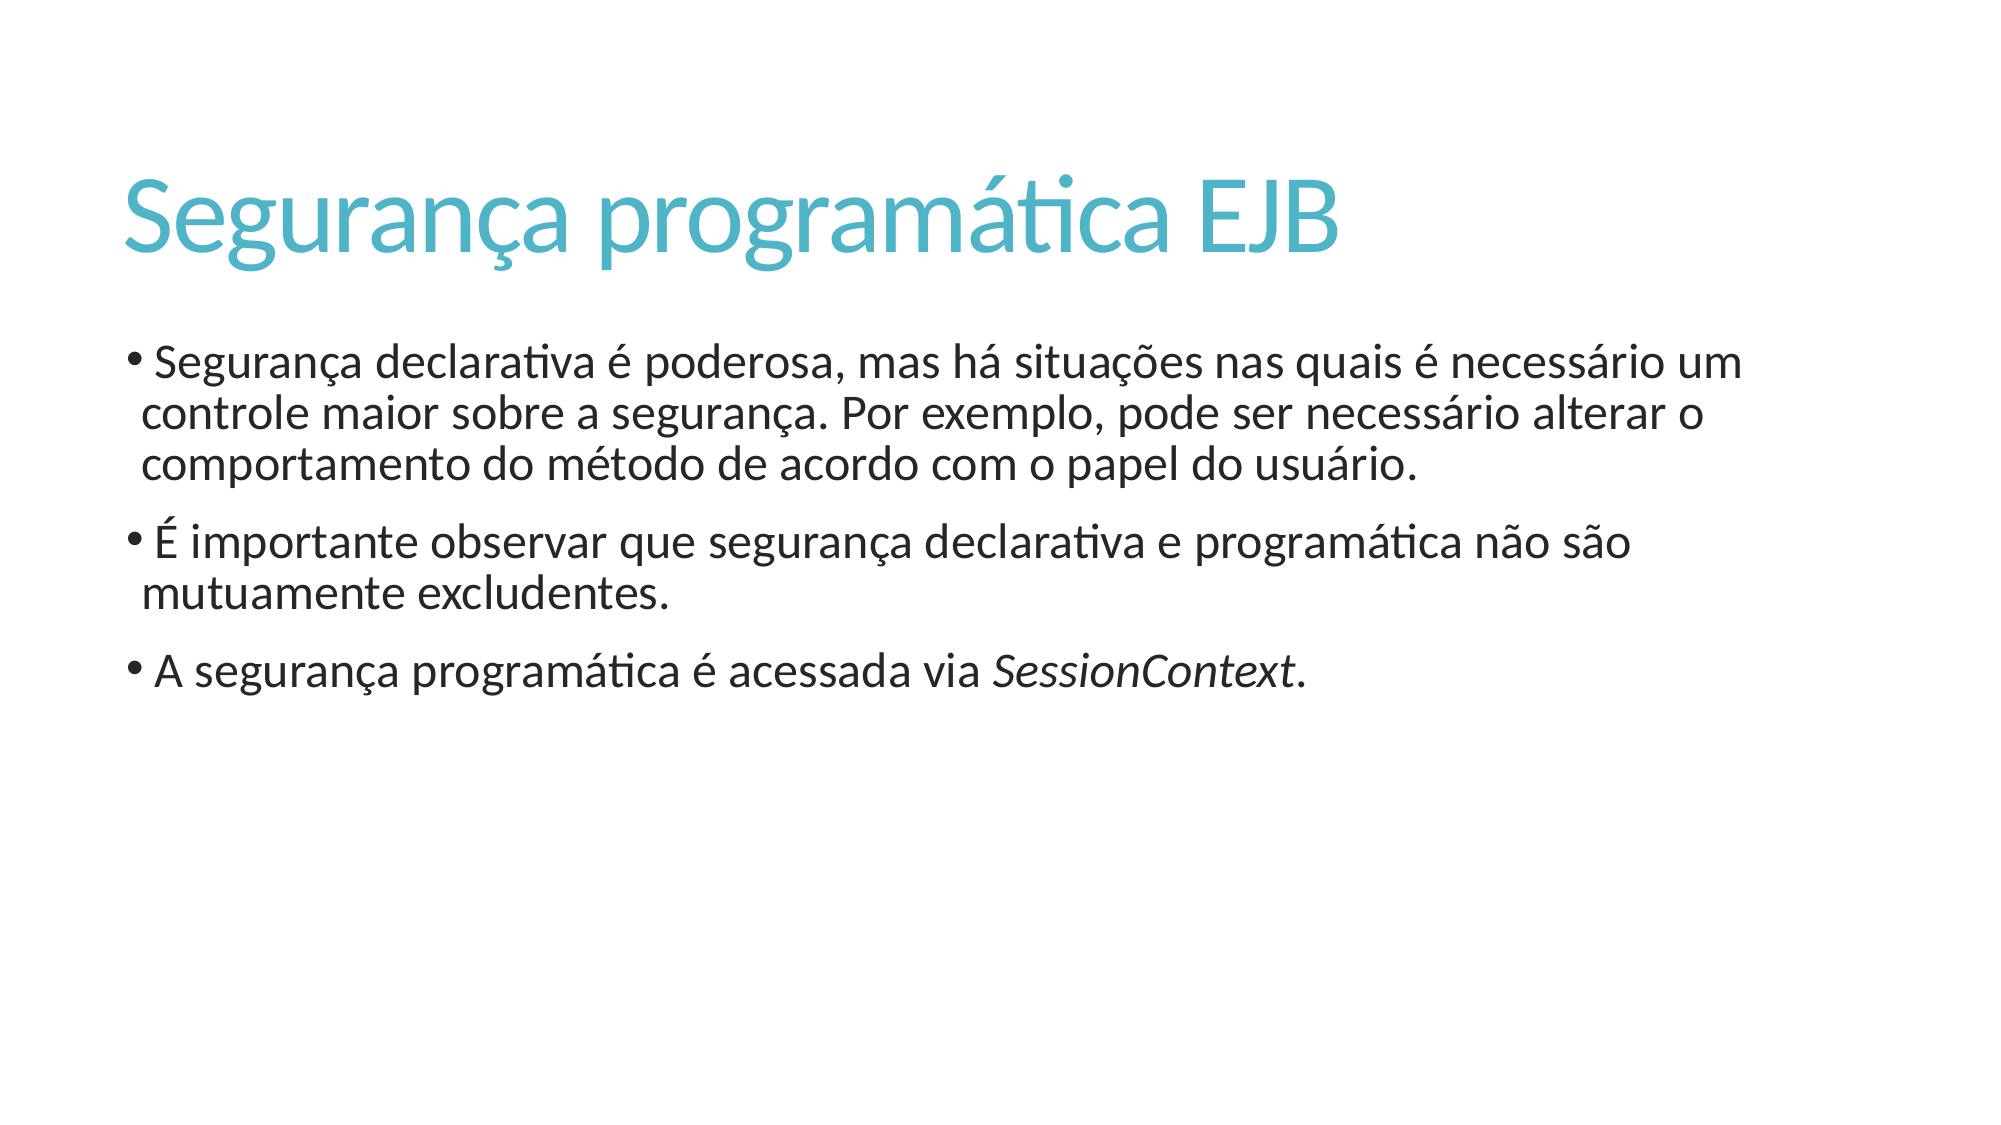

# Segurança programática EJB
 Segurança declarativa é poderosa, mas há situações nas quais é necessário um controle maior sobre a segurança. Por exemplo, pode ser necessário alterar o comportamento do método de acordo com o papel do usuário.
 É importante observar que segurança declarativa e programática não são mutuamente excludentes.
 A segurança programática é acessada via SessionContext.